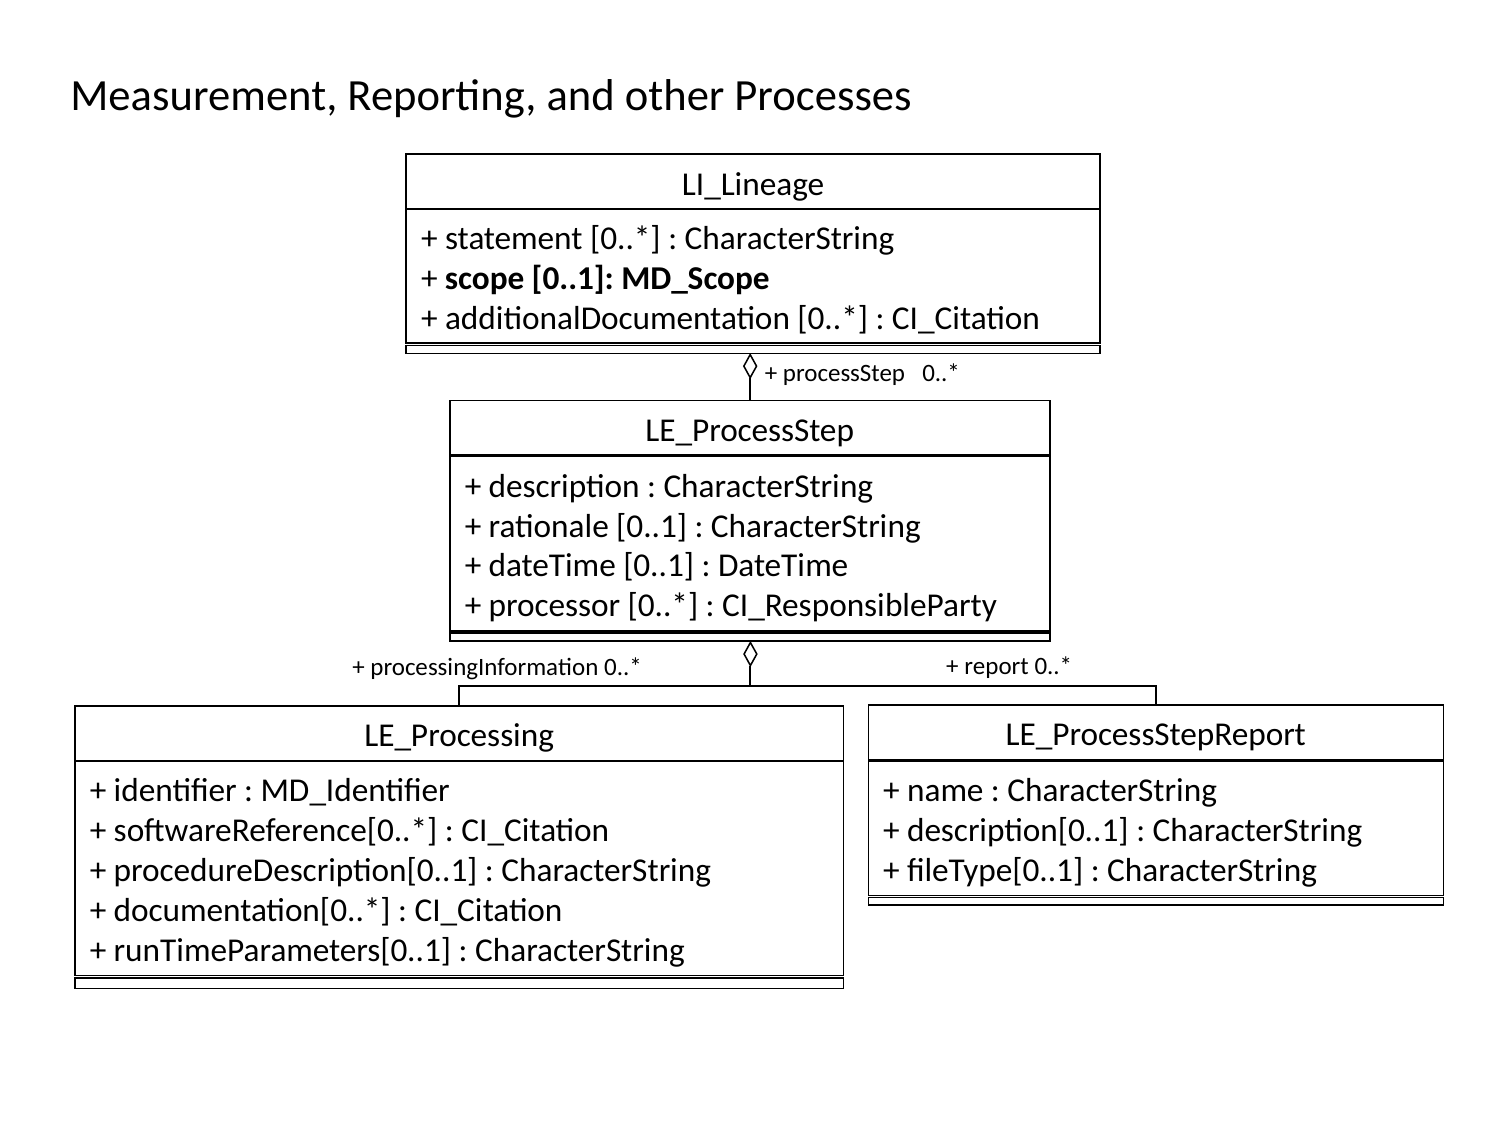

# Measurement, Reporting, and other Processes
LI_Lineage
+ statement [0..*] : CharacterString
+ scope [0..1]: MD_Scope
+ additionalDocumentation [0..*] : CI_Citation

+ processStep   0..*

LE_ProcessStep
+ description : CharacterString
+ rationale [0..1] : CharacterString
+ dateTime [0..1] : DateTime
+ processor [0..*] : CI_ResponsibleParty

+ report 0..*

+ processingInformation 0..*
LE_ProcessStepReport
+ name : CharacterString
+ description[0..1] : CharacterString
+ fileType[0..1] : CharacterString

LE_Processing
+ identifier : MD_Identifier
+ softwareReference[0..*] : CI_Citation
+ procedureDescription[0..1] : CharacterString
+ documentation[0..*] : CI_Citation
+ runTimeParameters[0..1] : CharacterString